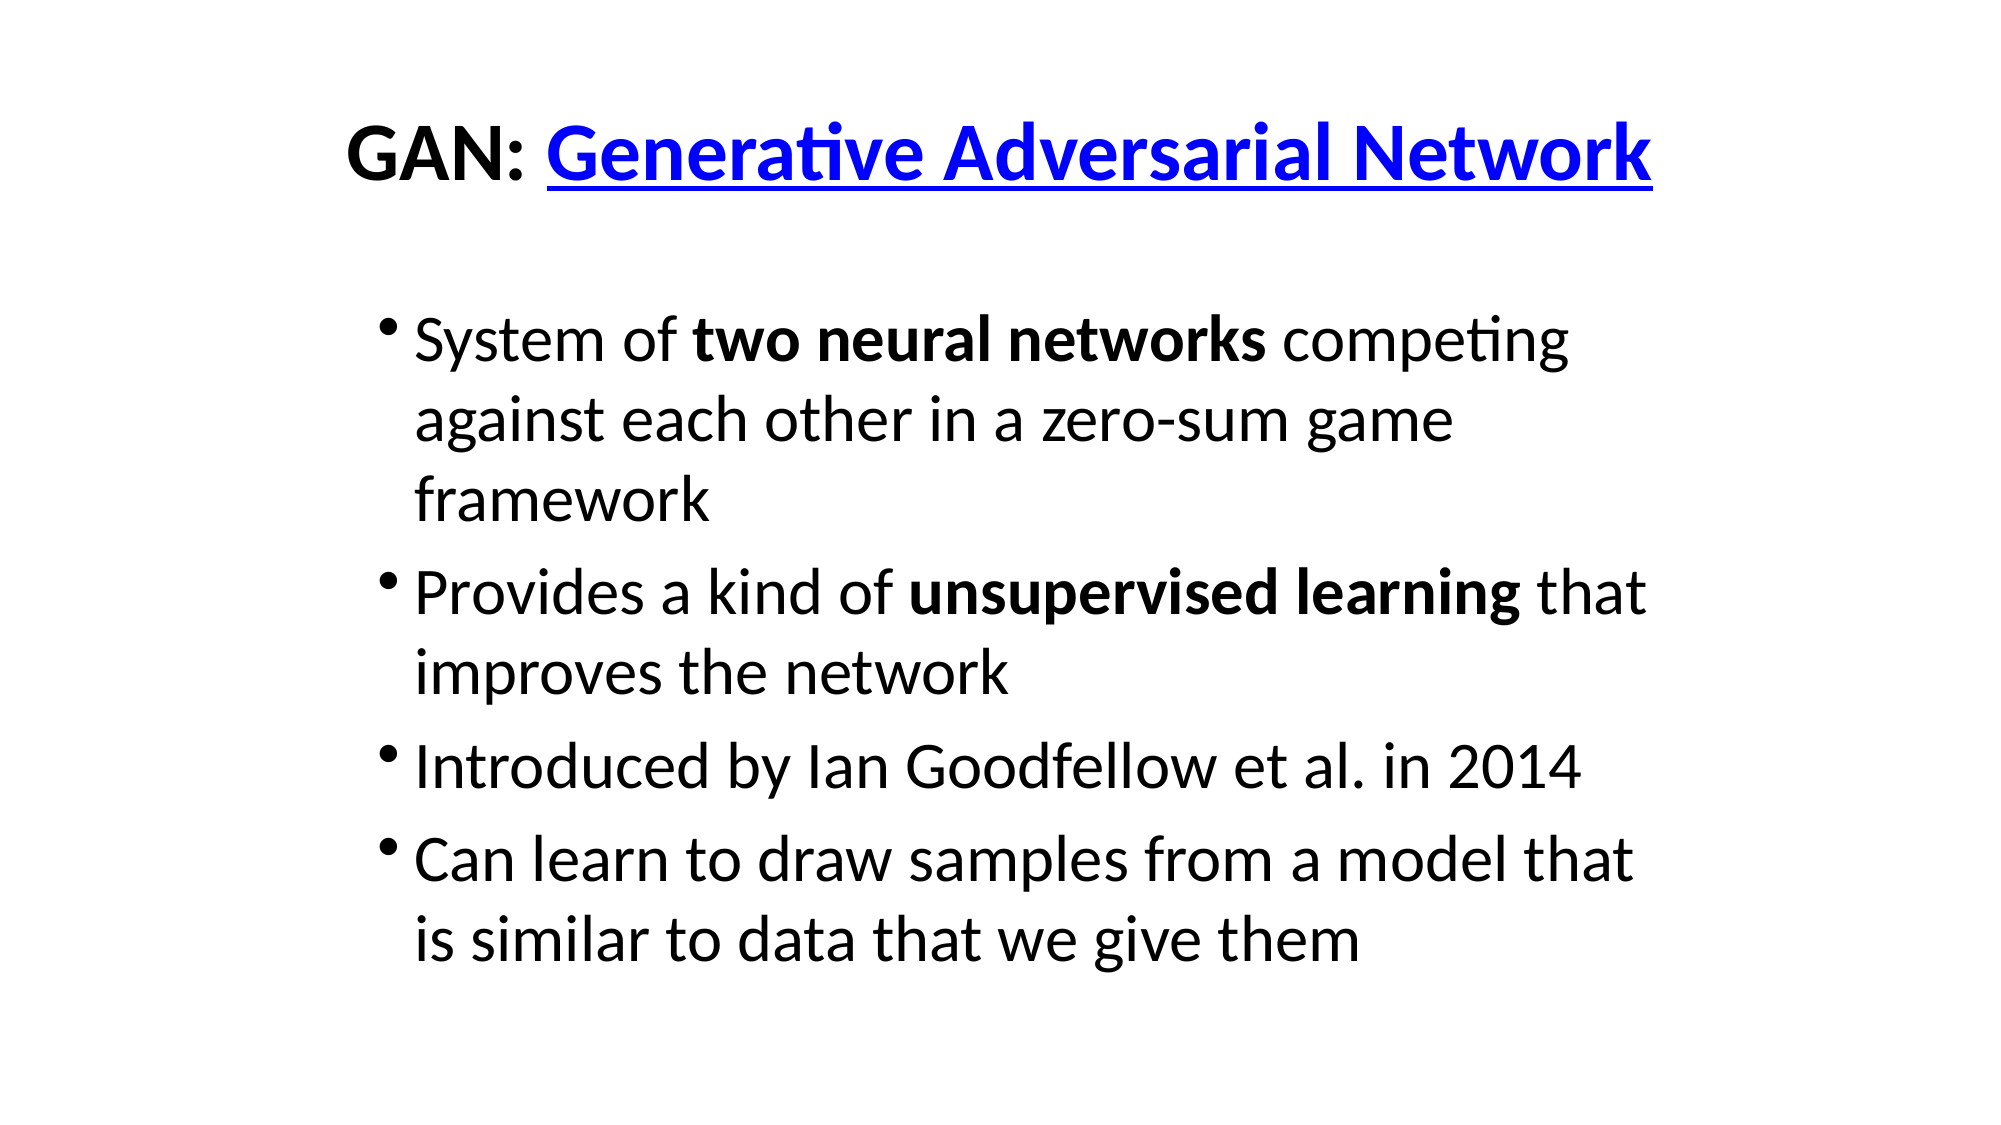

# GAN: Generative Adversarial Network
System of two neural networks competing against each other in a zero-sum game framework
Provides a kind of unsupervised learning that improves the network
Introduced by Ian Goodfellow et al. in 2014
Can learn to draw samples from a model that is similar to data that we give them